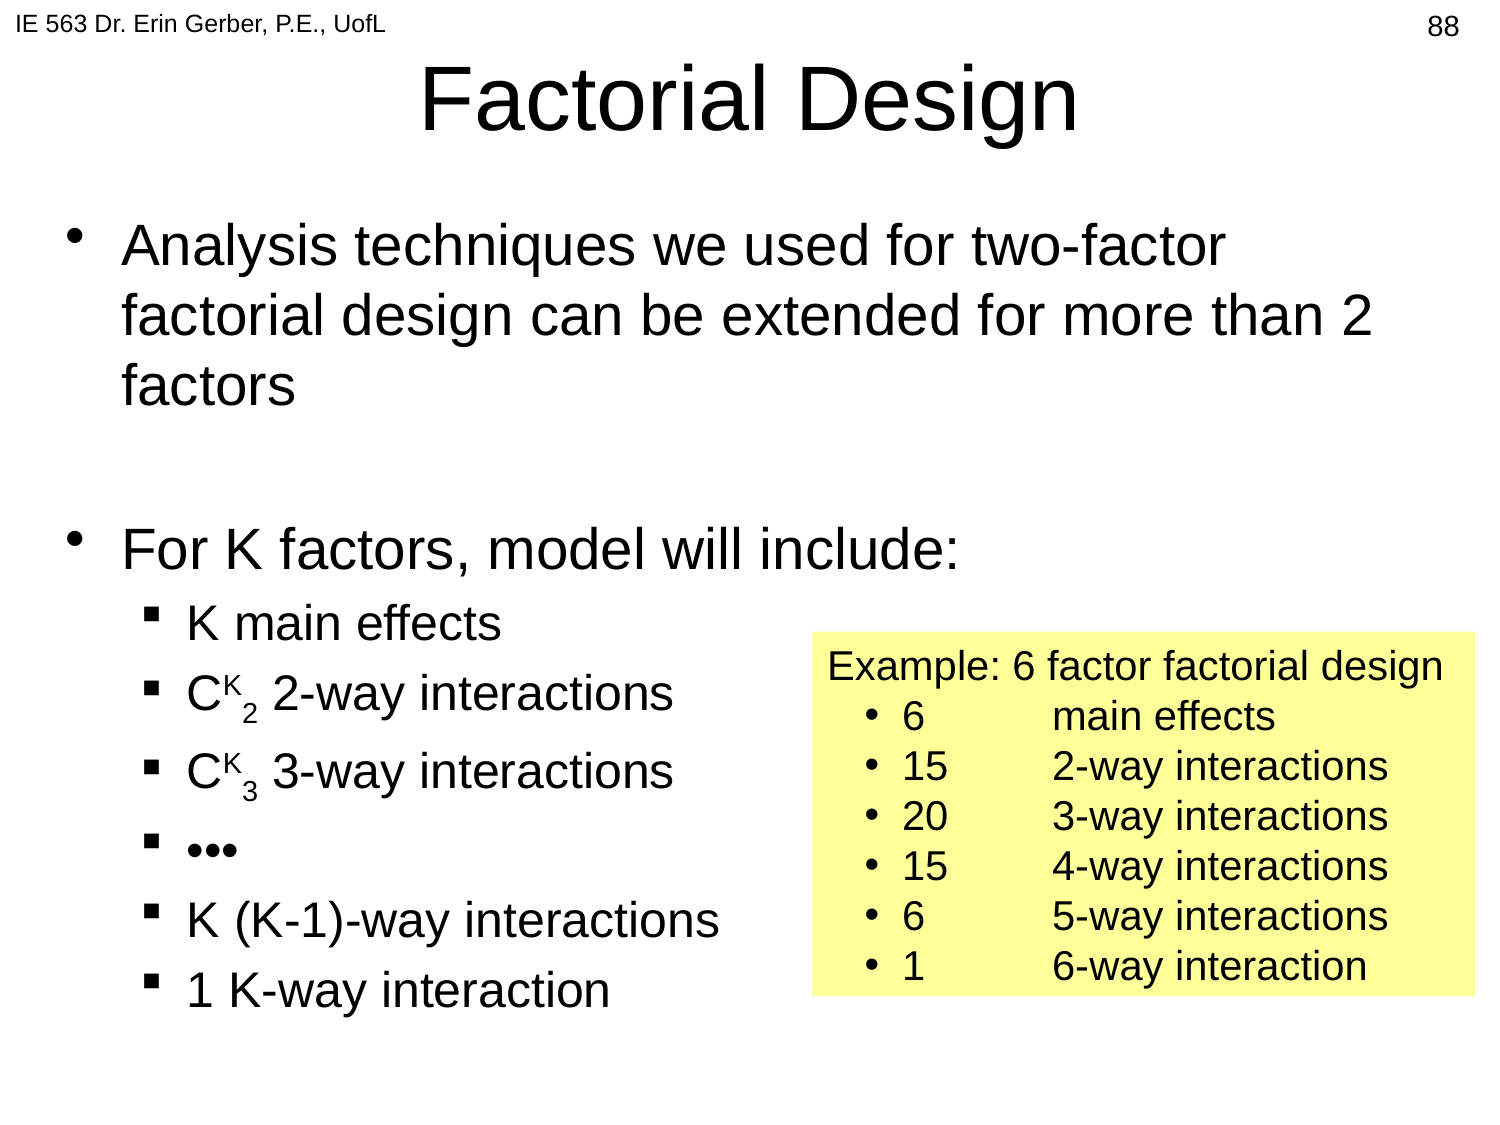

IE 563 Dr. Erin Gerber, P.E., UofL
# Factorial Design
88
Analysis techniques we used for two-factor factorial design can be extended for more than 2 factors

For K factors, model will include:
K main effects
CK2 2-way interactions
CK3 3-way interactions
•••
K (K-1)-way interactions
1 K-way interaction
Example: 6 factor factorial design
6 	main effects
15  	2-way interactions
20  	3-way interactions
15  	4-way interactions
6  	5-way interactions
1  	6-way interaction